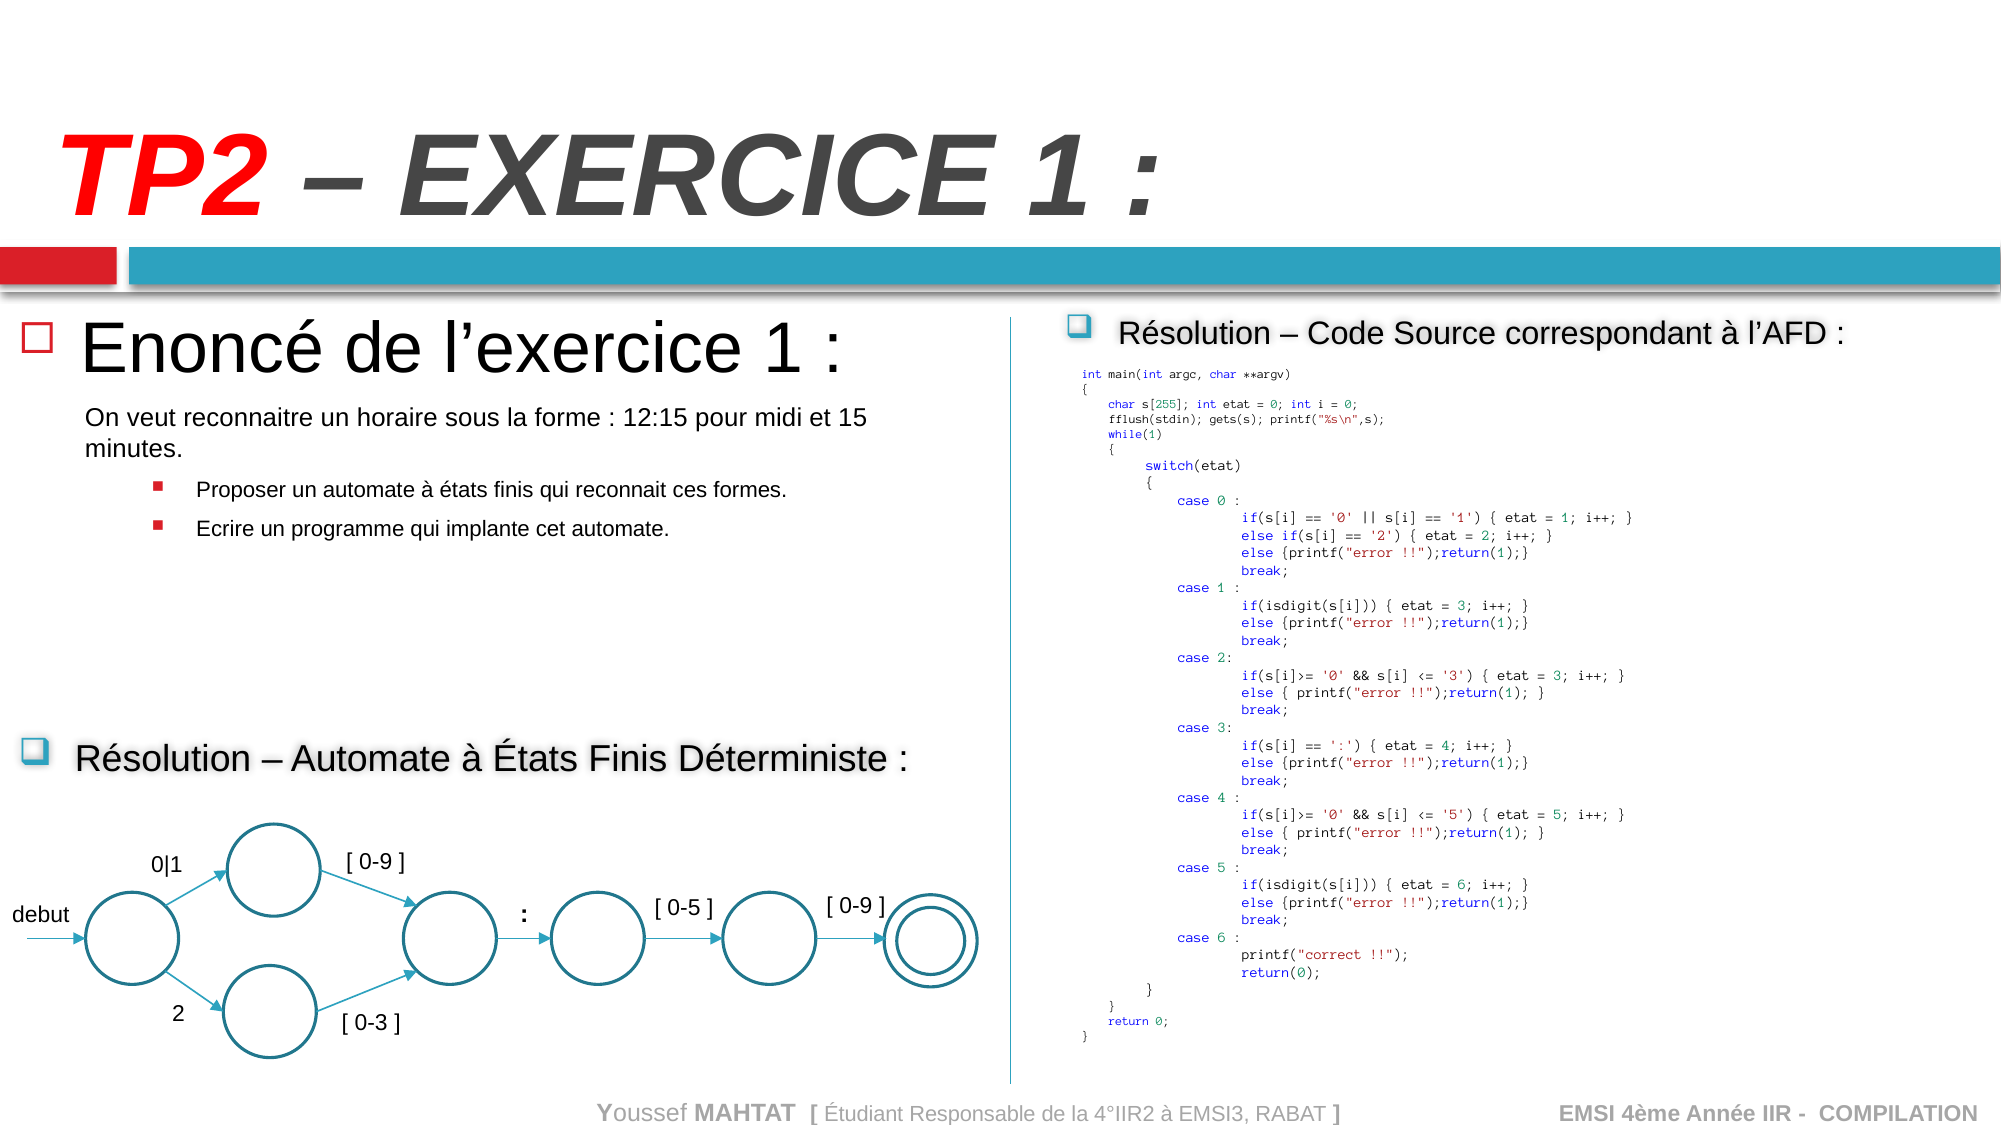

# TP2 – EXERCICE 1 :
Enoncé de l’exercice 1 :
On veut reconnaitre un horaire sous la forme : 12:15 pour midi et 15 minutes.
Proposer un automate à états finis qui reconnait ces formes.
Ecrire un programme qui implante cet automate.
Résolution – Code Source correspondant à l’AFD :
int main(int argc, char **argv)
{
    char s[255]; int etat = 0; int i = 0;
    fflush(stdin); gets(s); printf("%s\n",s);
    while(1)
    {
        switch(etat)
        {
            case 0 :
                    if(s[i] == '0' || s[i] == '1') { etat = 1; i++; }
                    else if(s[i] == '2') { etat = 2; i++; }
                    else {printf("error !!");return(1);}
                    break;
            case 1 :
                    if(isdigit(s[i])) { etat = 3; i++; }
                    else {printf("error !!");return(1);}
                    break;
            case 2:
                    if(s[i]>= '0' && s[i] <= '3') { etat = 3; i++; }
                    else { printf("error !!");return(1); }
                    break;
            case 3:
                    if(s[i] == ':') { etat = 4; i++; }
                    else {printf("error !!");return(1);}
                    break;
            case 4 :
                    if(s[i]>= '0' && s[i] <= '5') { etat = 5; i++; }
                    else { printf("error !!");return(1); }
                    break;
            case 5 :
                    if(isdigit(s[i])) { etat = 6; i++; }
                    else {printf("error !!");return(1);}
                    break;
            case 6 :
                    printf("correct !!");
                    return(0);
        }
    }
    return 0;
}
Résolution – Automate à États Finis Déterministe :
1
[ 0-9 ]
0|1
[ 0-9 ]
[ 0-5 ]
:
5
4
debut
0
3

7
2
2
[ 0-3 ]